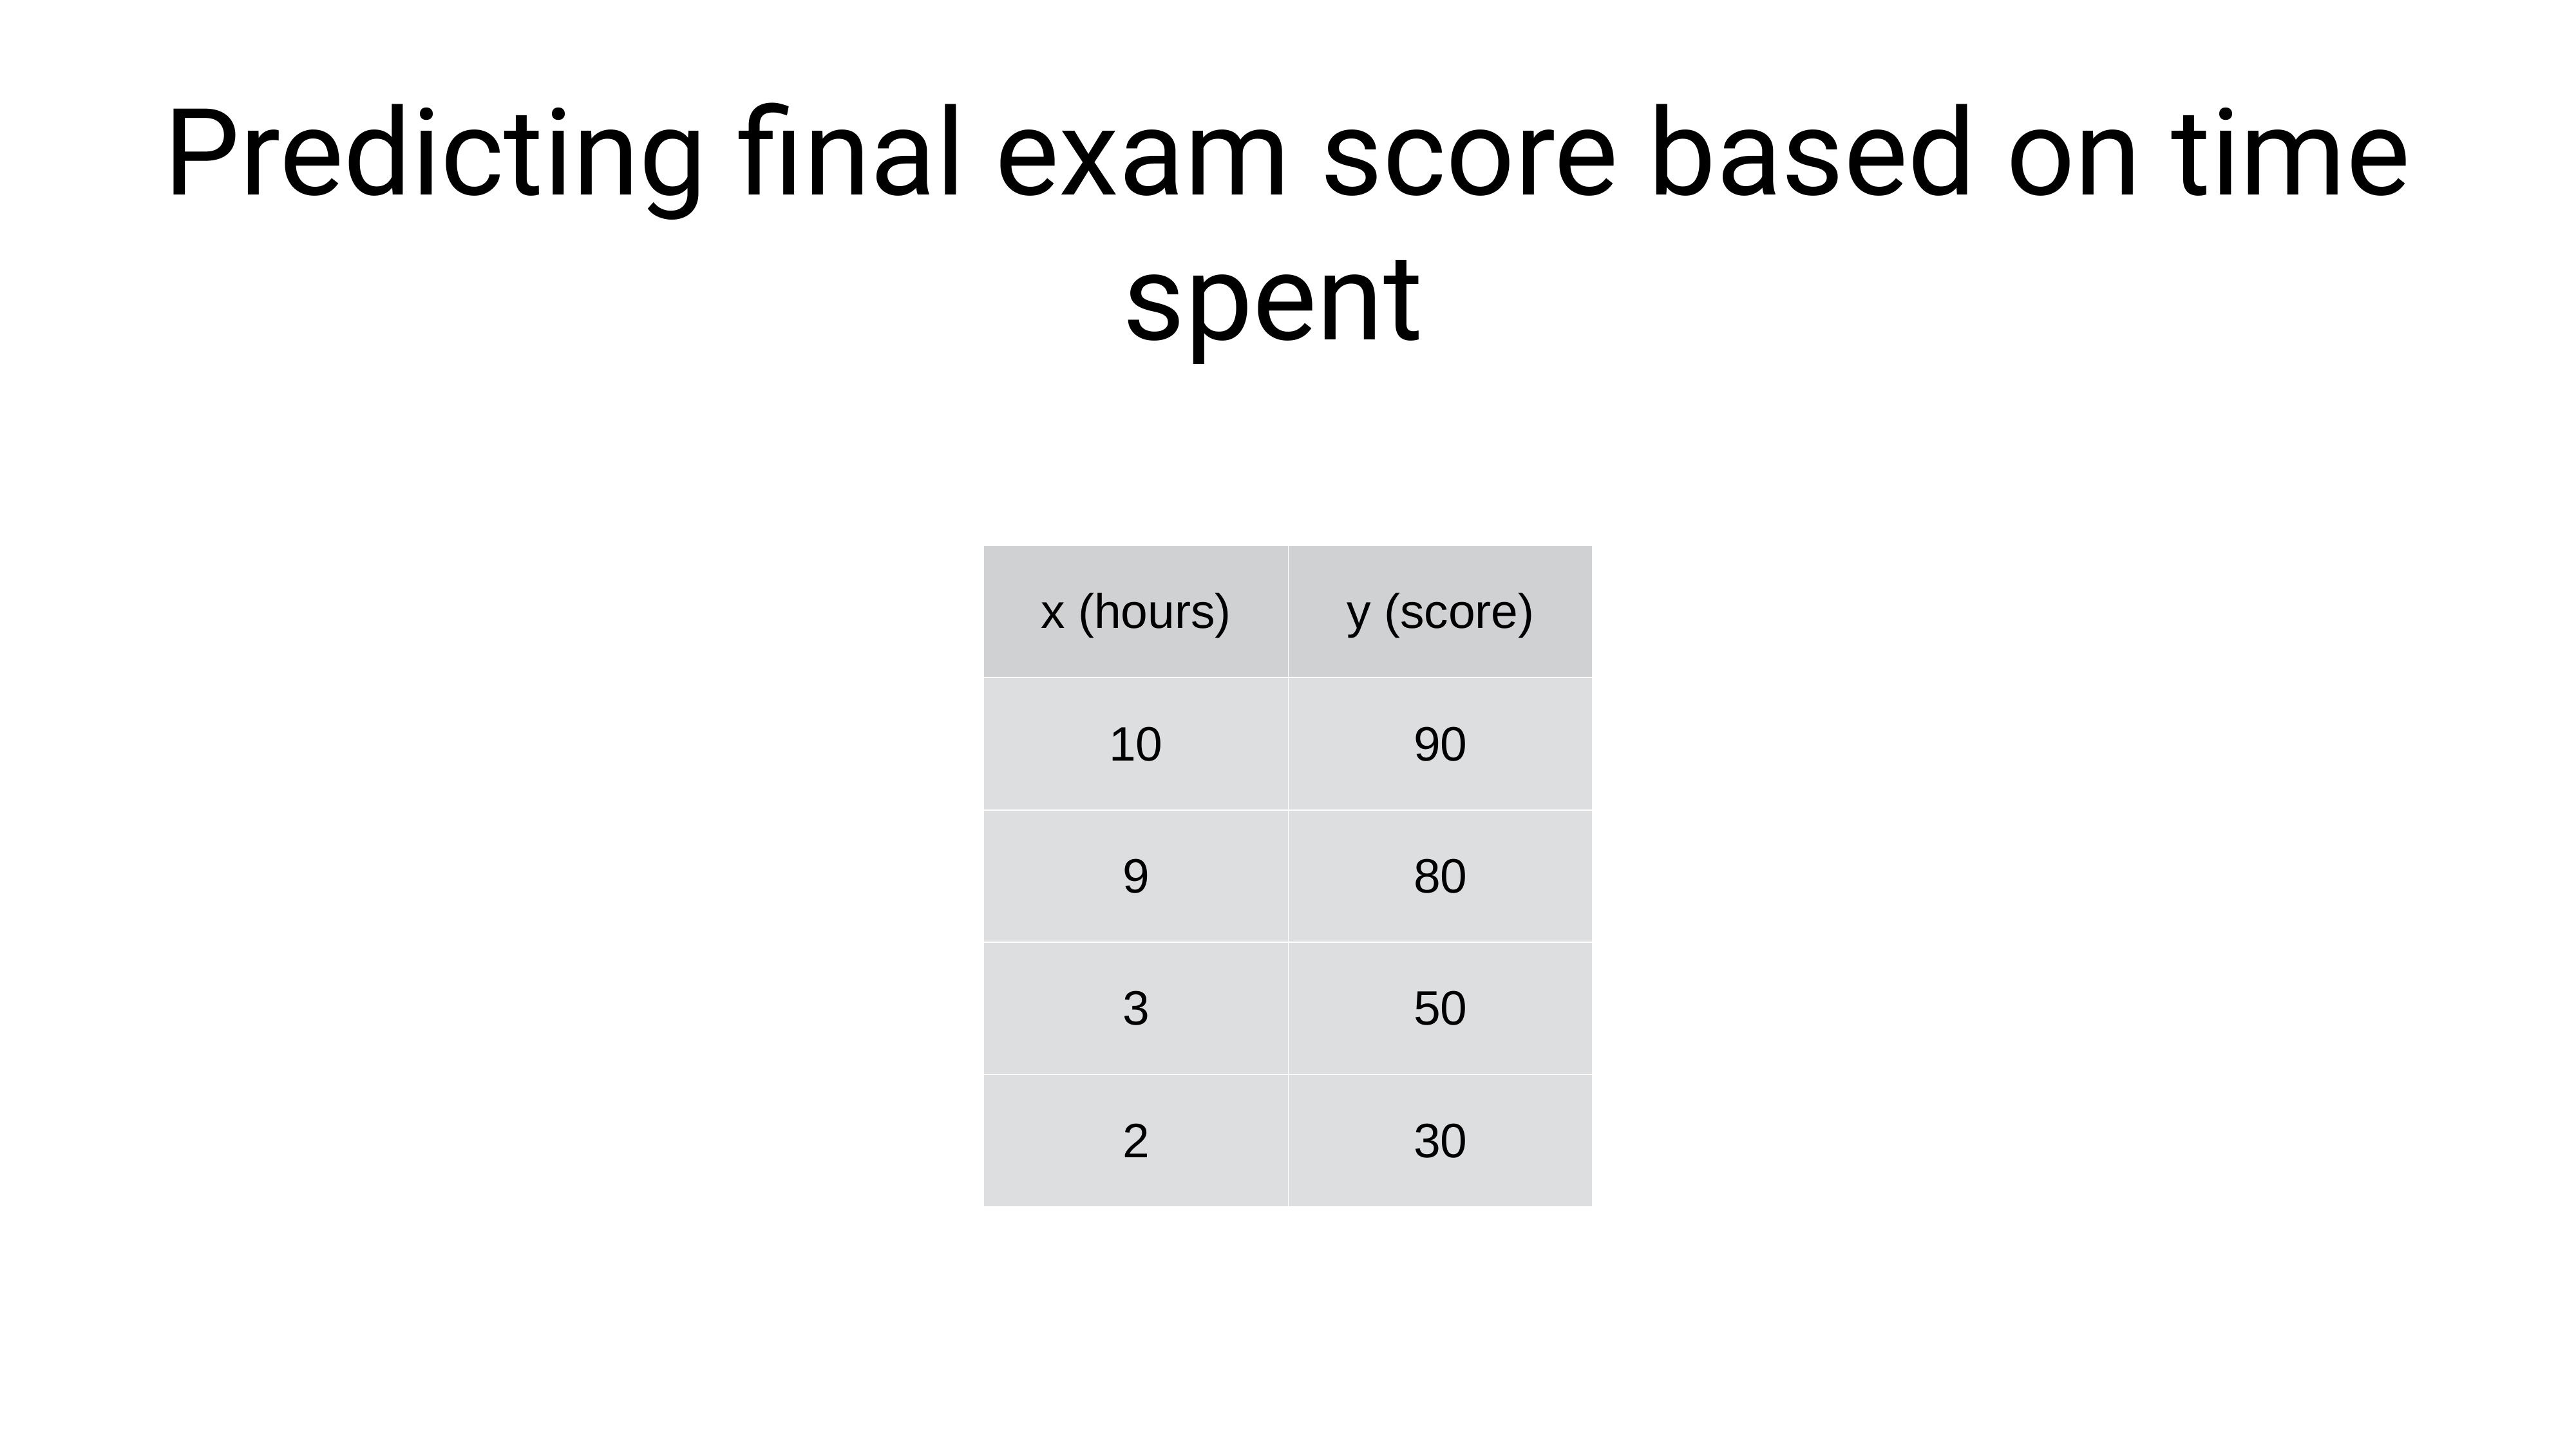

# Predicting final exam score based on time spent
| x (hours) | y (score) |
| --- | --- |
| 10 | 90 |
| 9 | 80 |
| 3 | 50 |
| 2 | 30 |